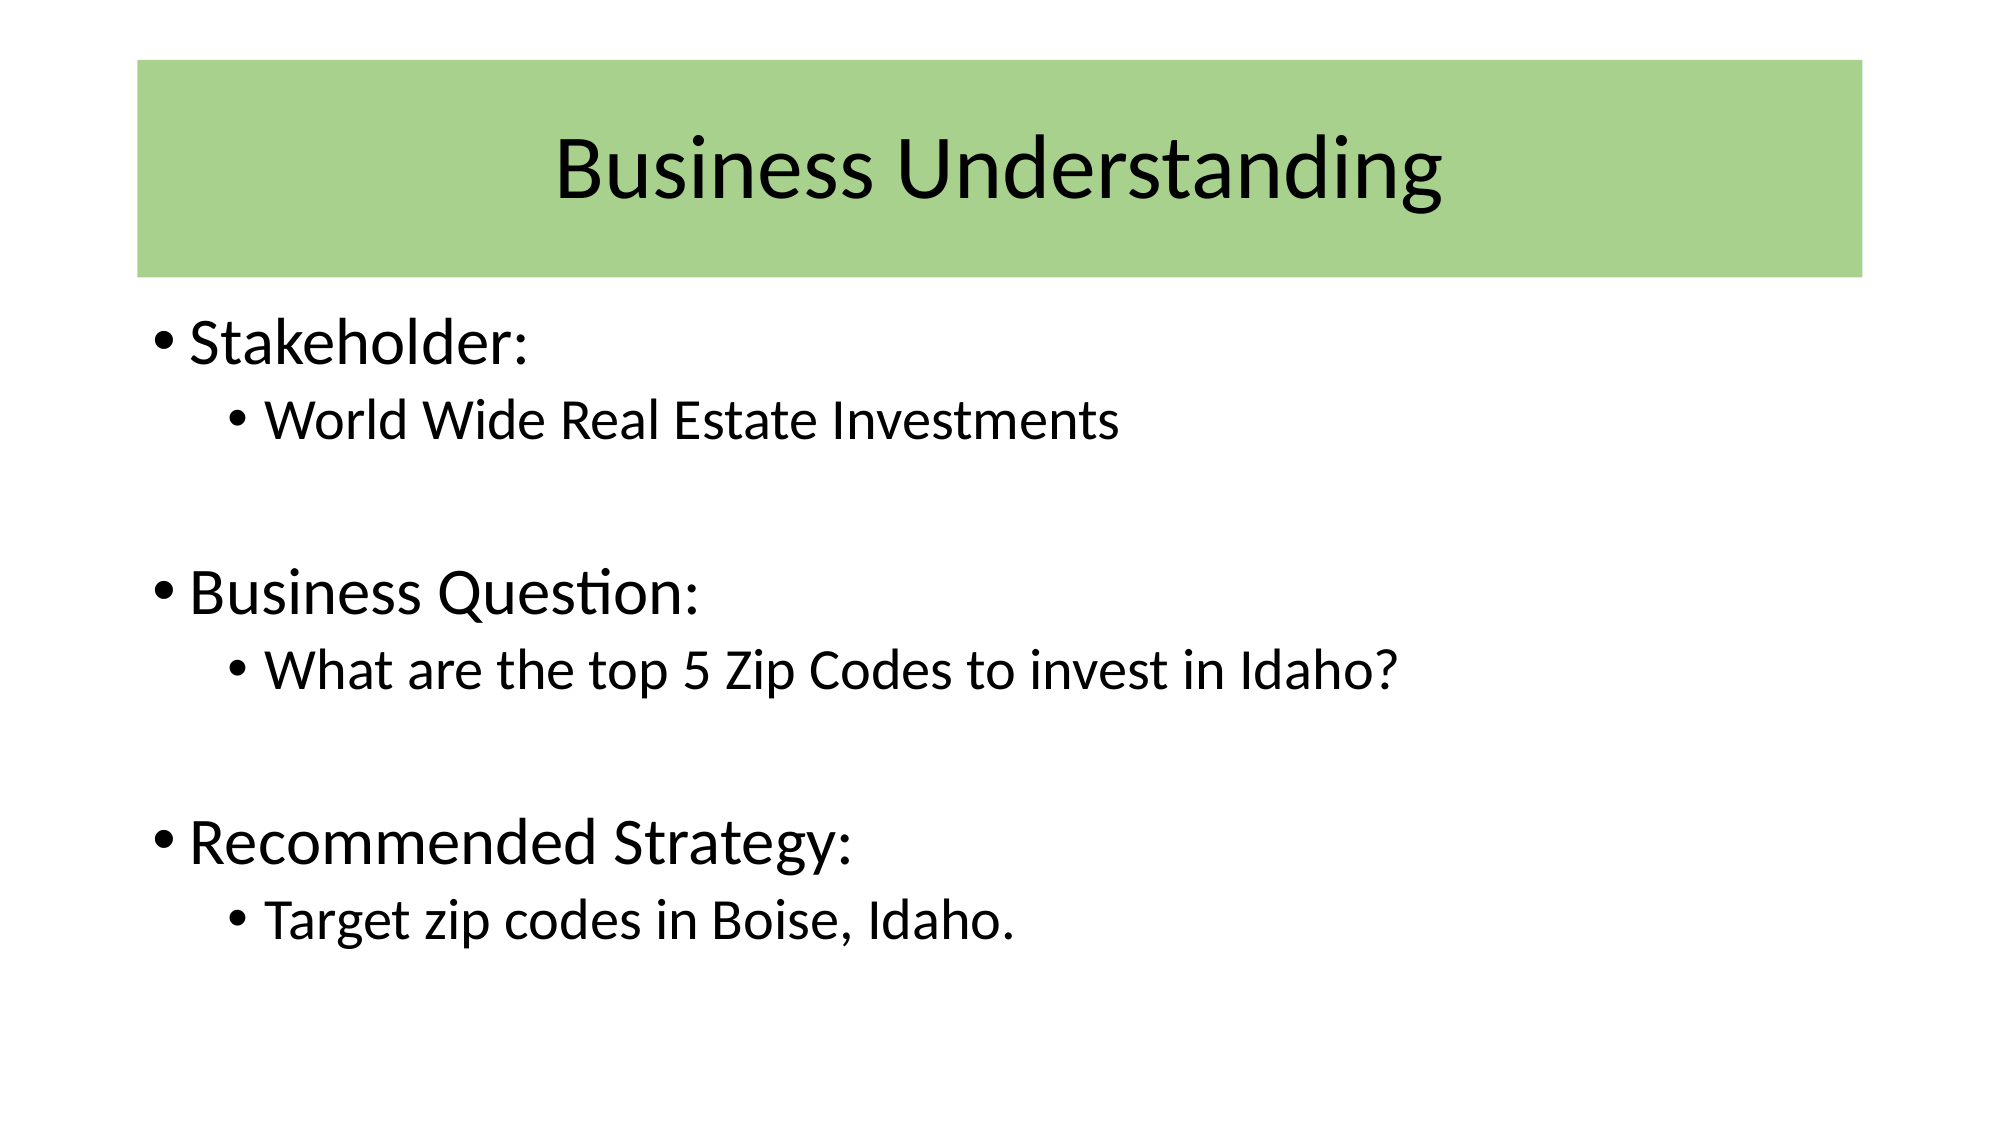

# Business Understanding
Stakeholder:
World Wide Real Estate Investments

Business Question:
What are the top 5 Zip Codes to invest in Idaho?

Recommended Strategy:
Target zip codes in Boise, Idaho.